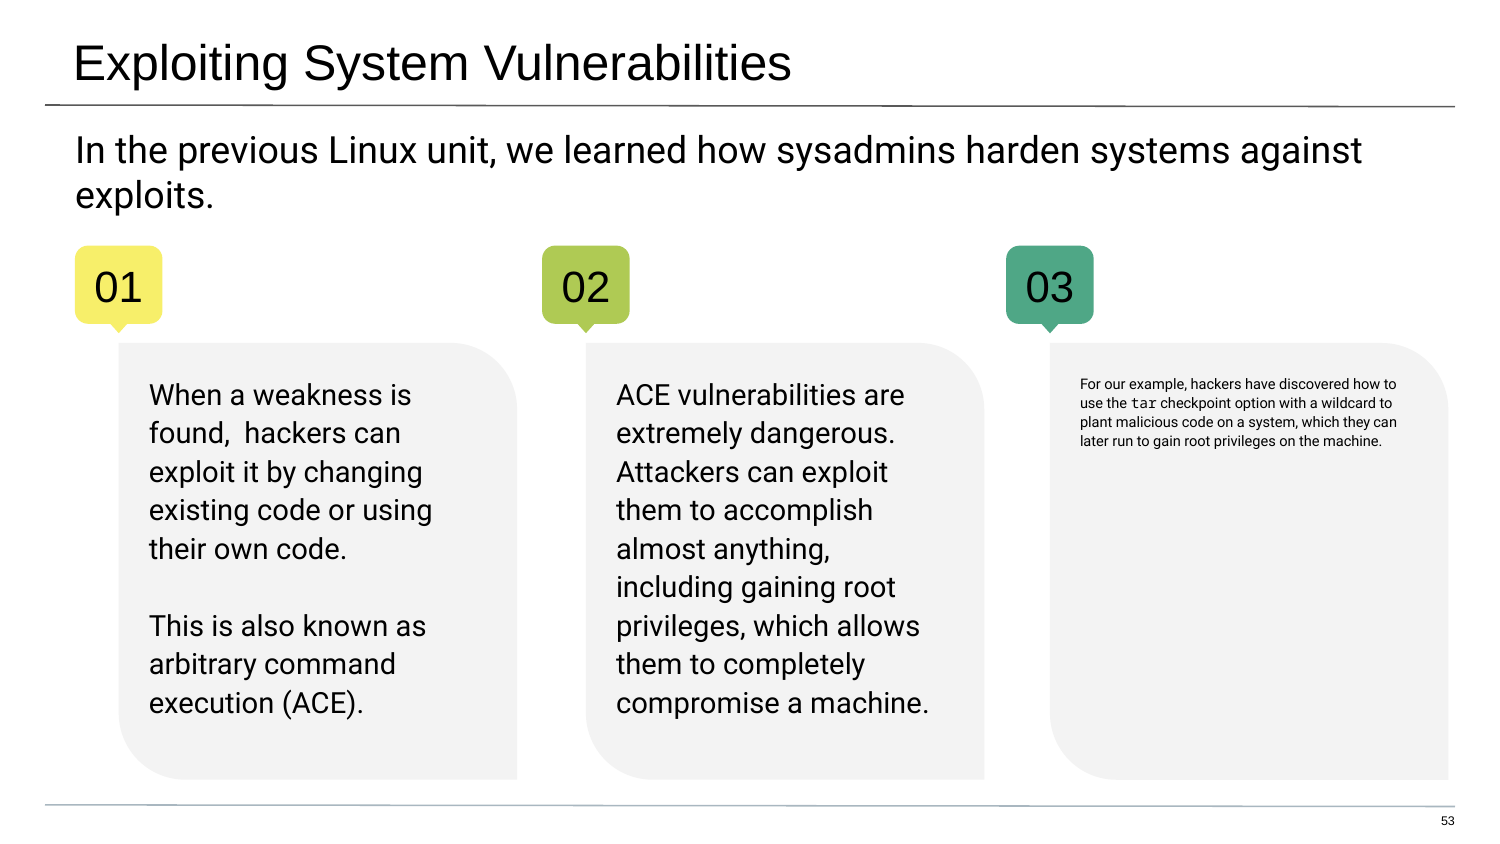

# Exploiting System Vulnerabilities
In the previous Linux unit, we learned how sysadmins harden systems against exploits.
01

02

03

When a weakness is found,  hackers can exploit it by changing existing code or using their own code.

This is also known as arbitrary command  execution (ACE).
ACE vulnerabilities are extremely dangerous. Attackers can exploit them to accomplish almost anything, including gaining root privileges, which allows them to completely compromise a machine.

For our example, hackers have discovered how to use the tar checkpoint option with a wildcard to plant malicious code on a system, which they can later run to gain root privileges on the machine.
53